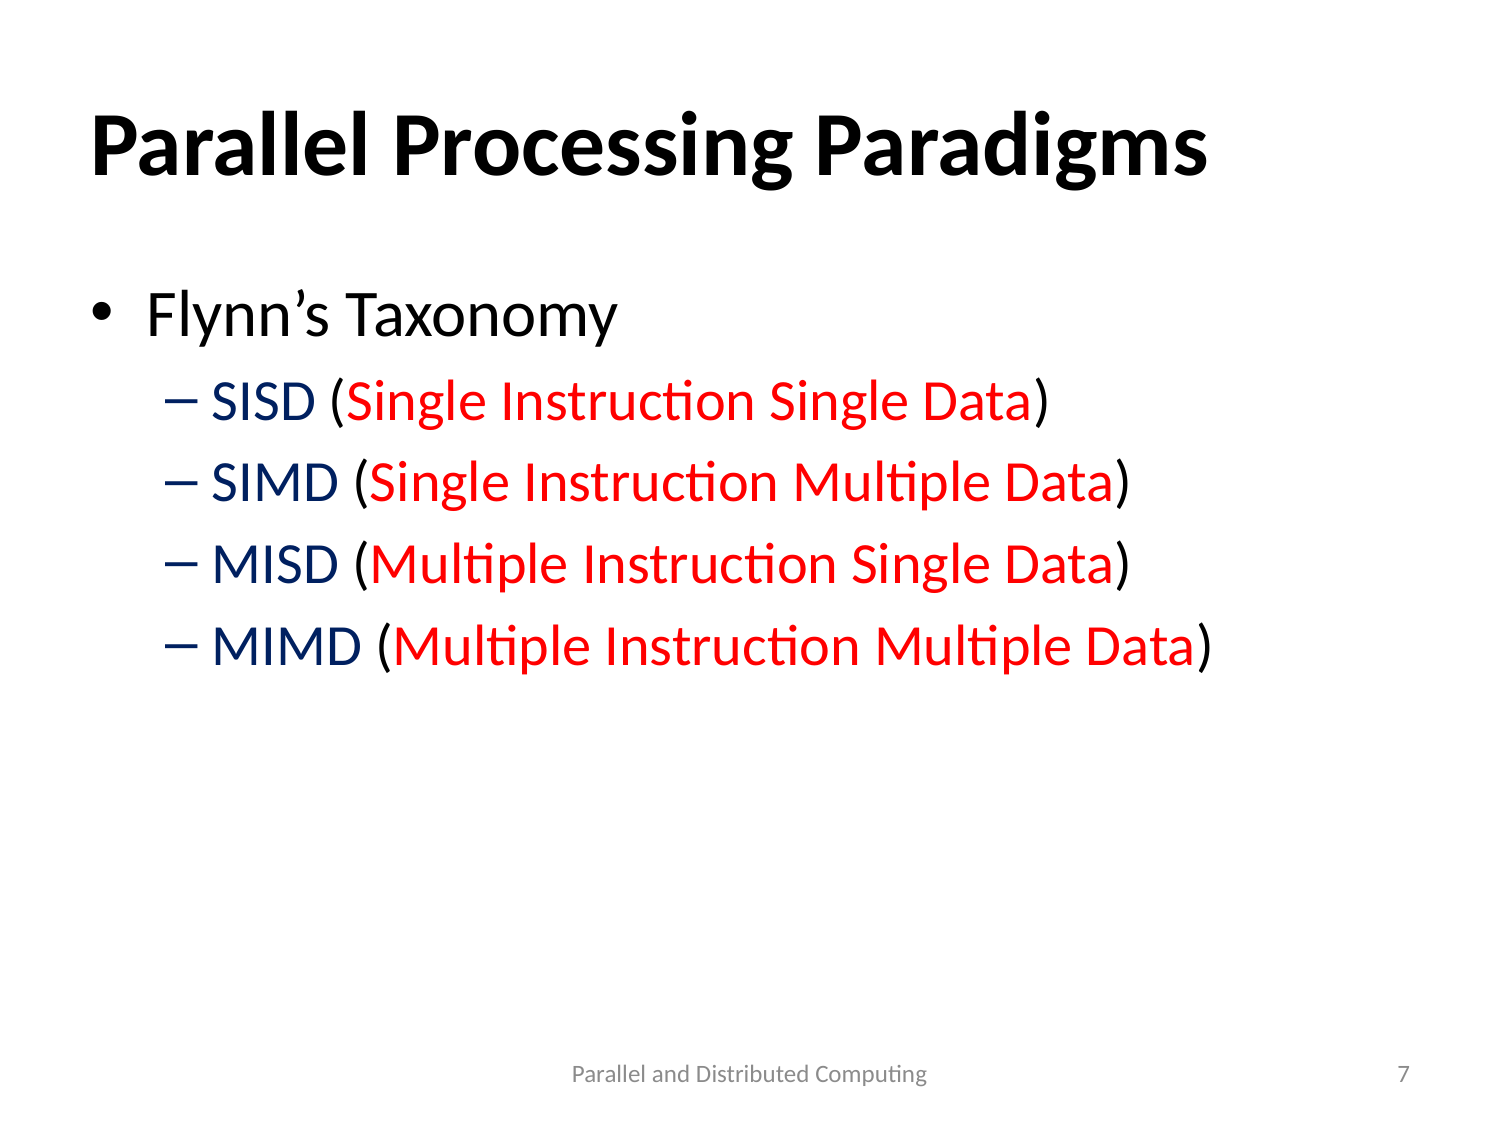

# Parallel Processing Paradigms
Flynn’s Taxonomy
SISD (Single Instruction Single Data)
SIMD (Single Instruction Multiple Data)
MISD (Multiple Instruction Single Data)
MIMD (Multiple Instruction Multiple Data)
Parallel and Distributed Computing
7